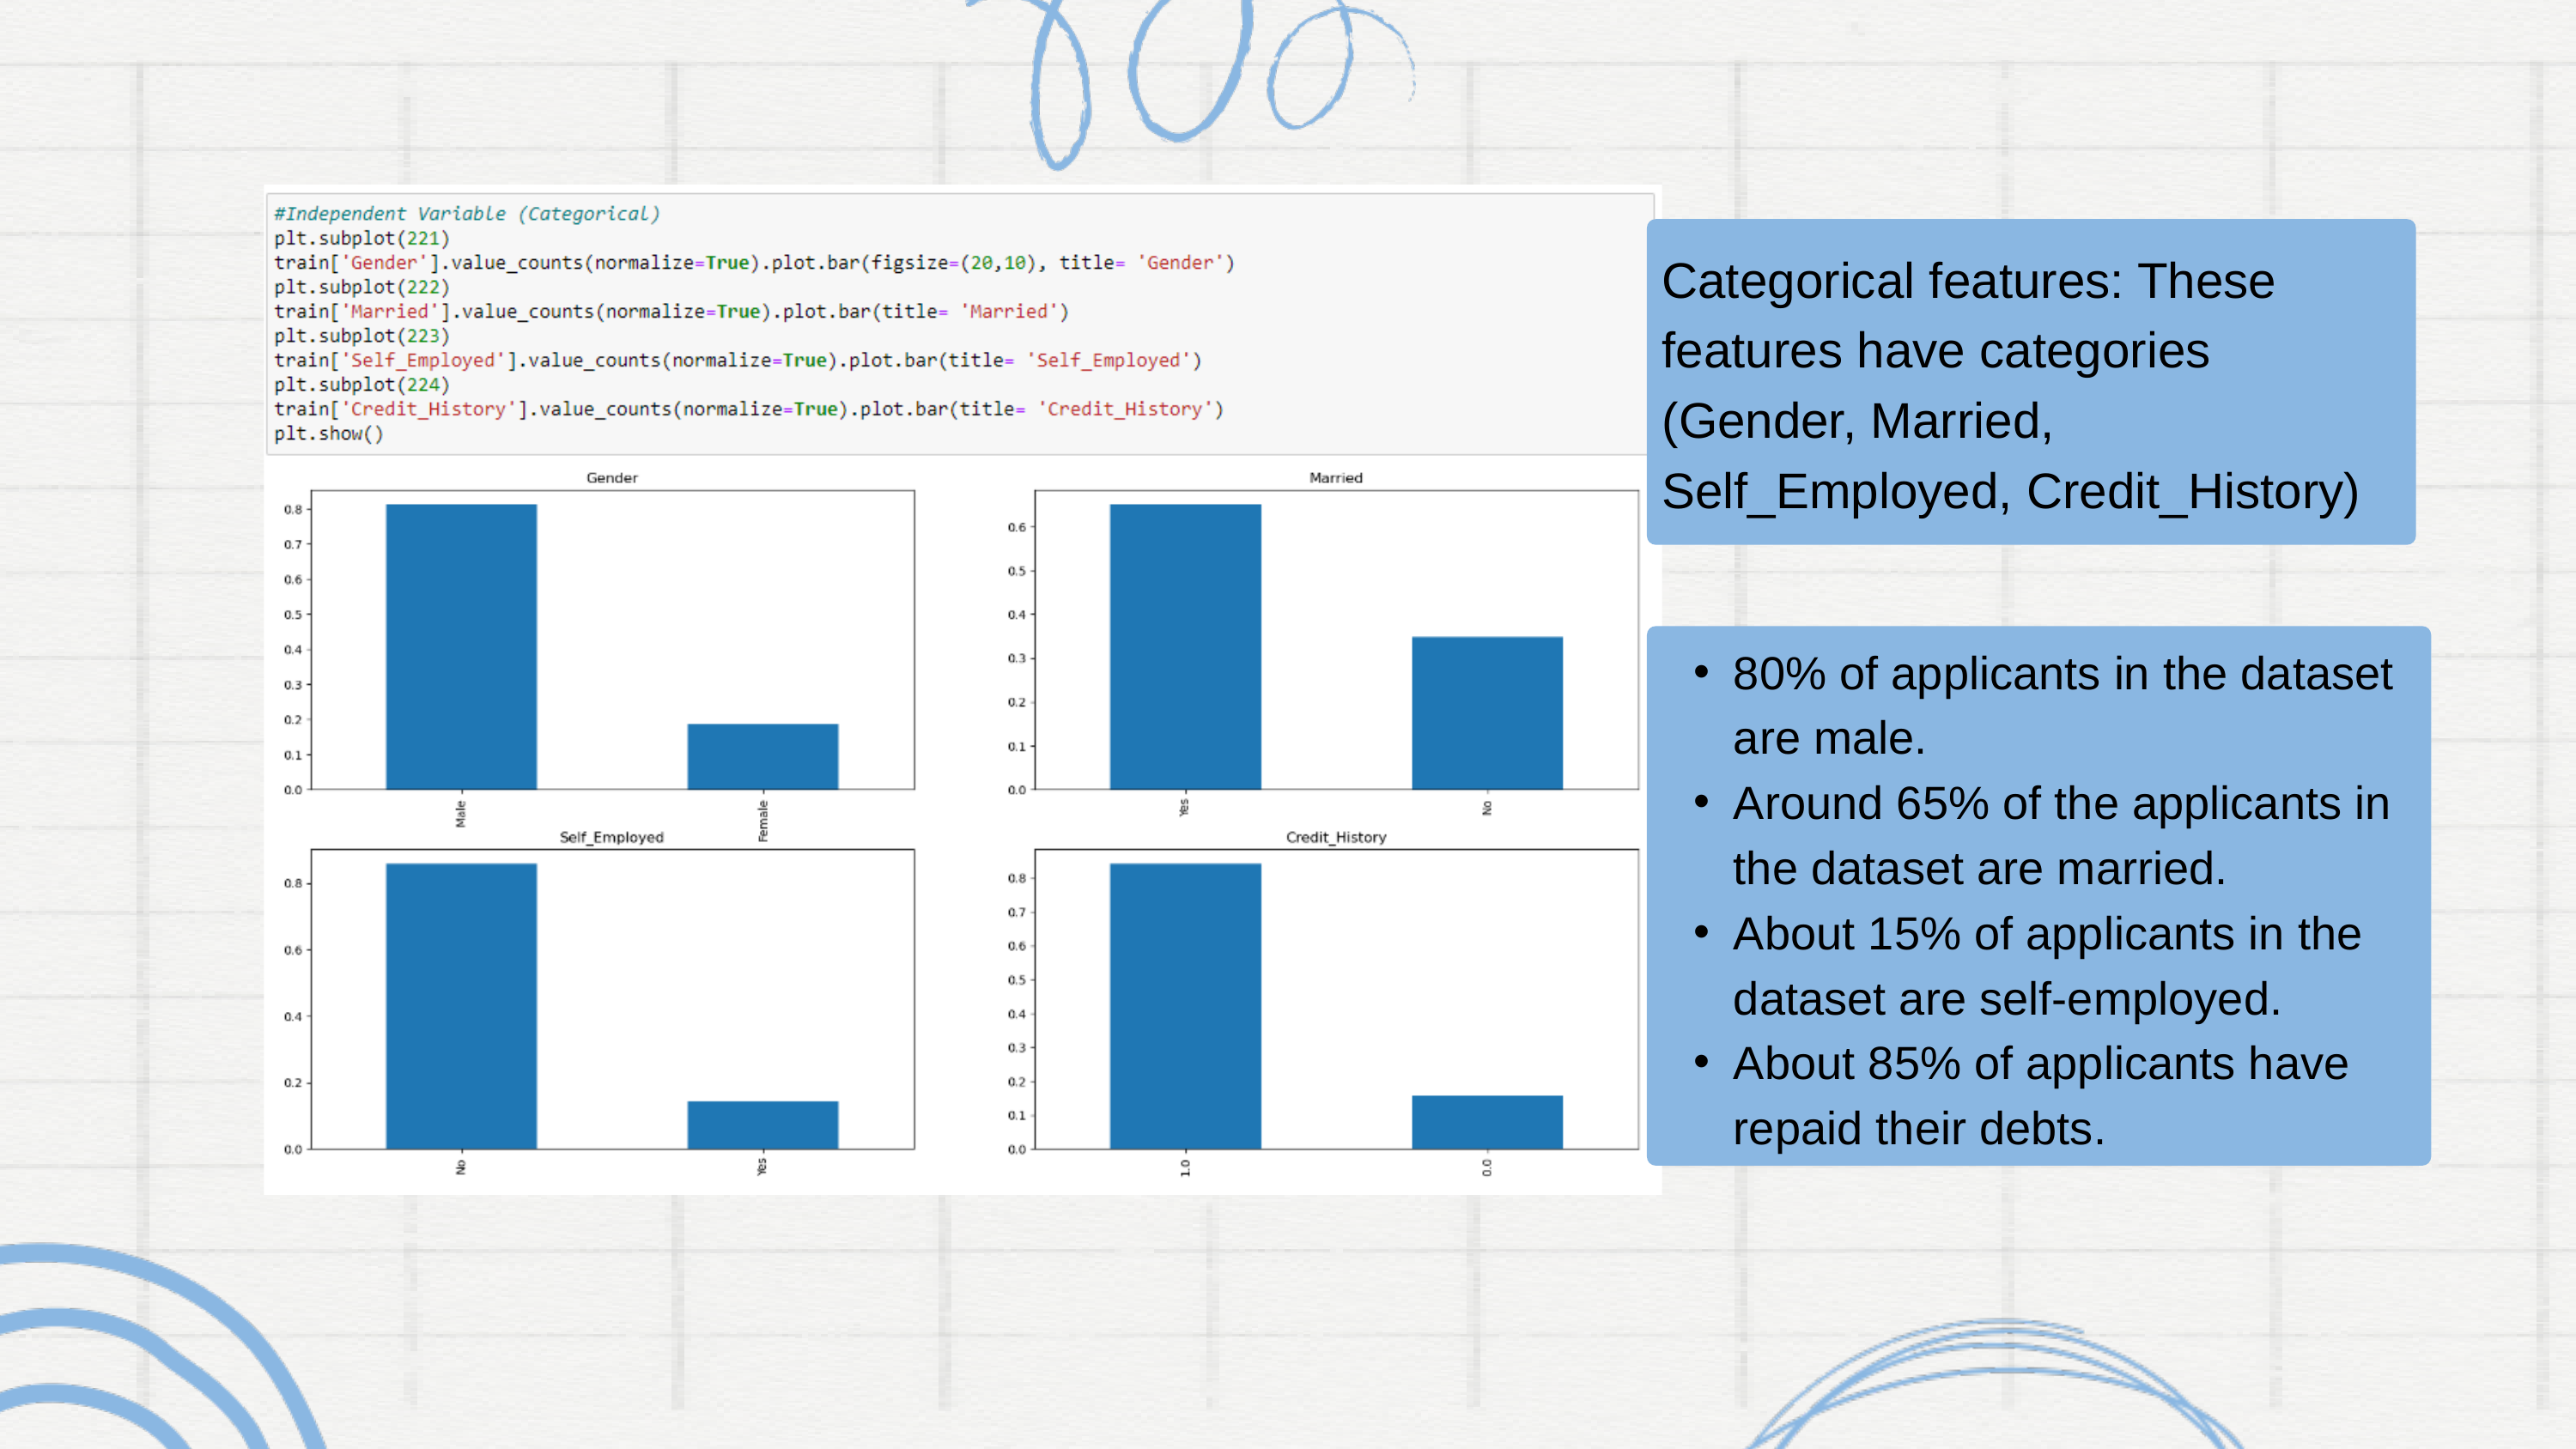

Categorical features: These features have categories (Gender, Married, Self_Employed, Credit_History)

80% of applicants in the dataset are male.
Around 65% of the applicants in the dataset are married.
About 15% of applicants in the dataset are self-employed.
About 85% of applicants have repaid their debts.